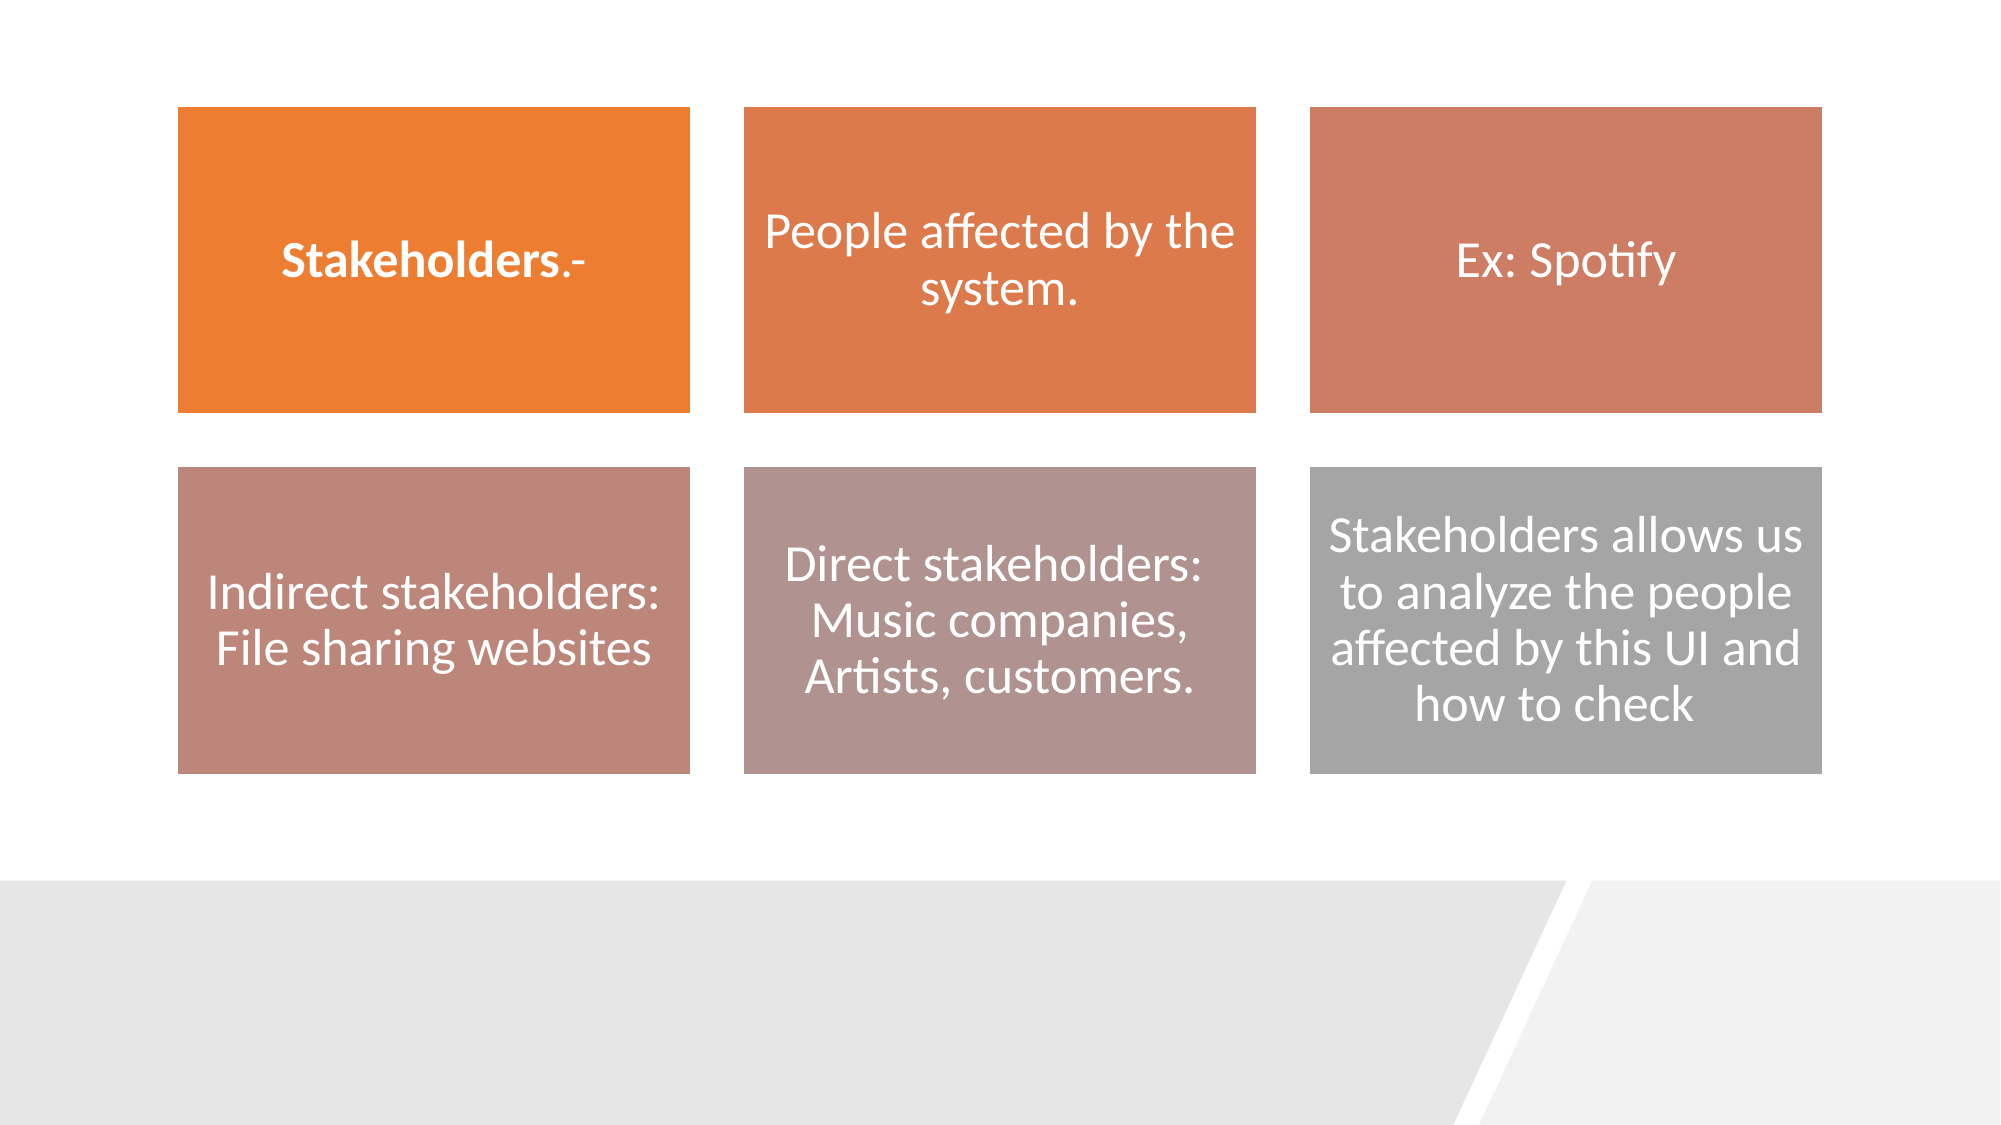

Stakeholders.-
People affected by the system.
Ex: Spotify
Indirect stakeholders: File sharing websites
Direct stakeholders:  Music companies, Artists, customers.
Stakeholders allows us to analyze the people affected by this UI and how to check

#